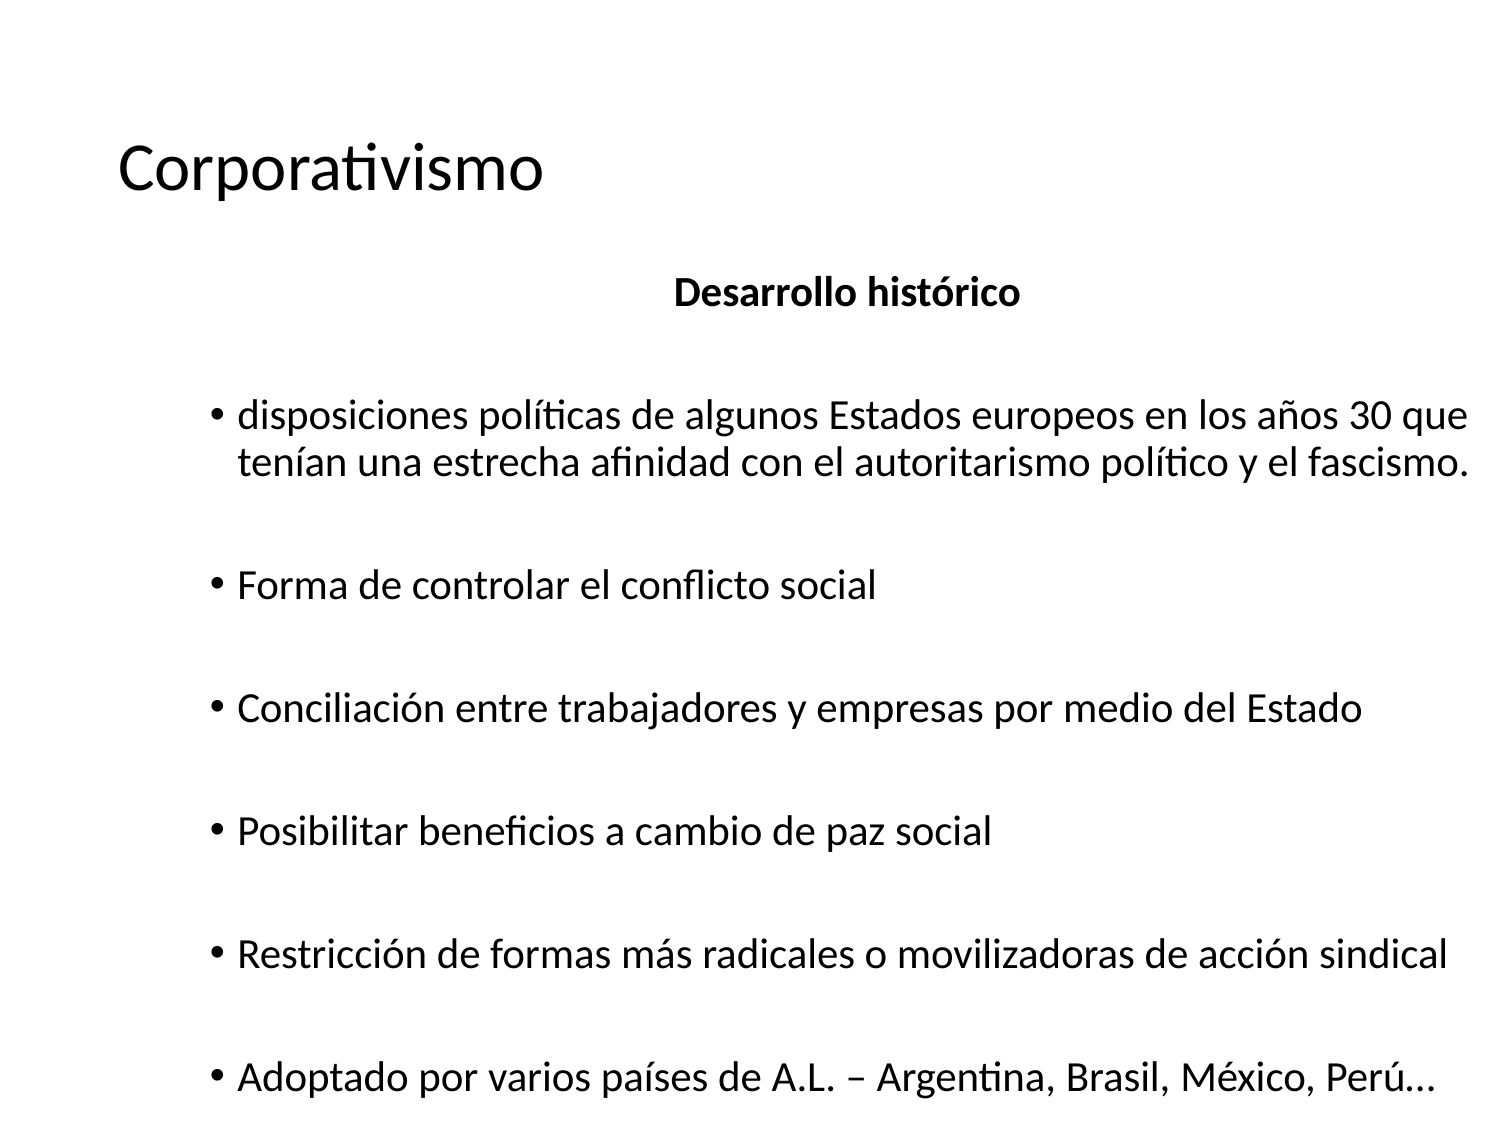

# Corporativismo
Desarrollo histórico

disposiciones políticas de algunos Estados europeos en los años 30 que tenían una estrecha afinidad con el autoritarismo político y el fascismo.

Forma de controlar el conflicto social

Conciliación entre trabajadores y empresas por medio del Estado

Posibilitar beneficios a cambio de paz social

Restricción de formas más radicales o movilizadoras de acción sindical

Adoptado por varios países de A.L. – Argentina, Brasil, México, Perú…